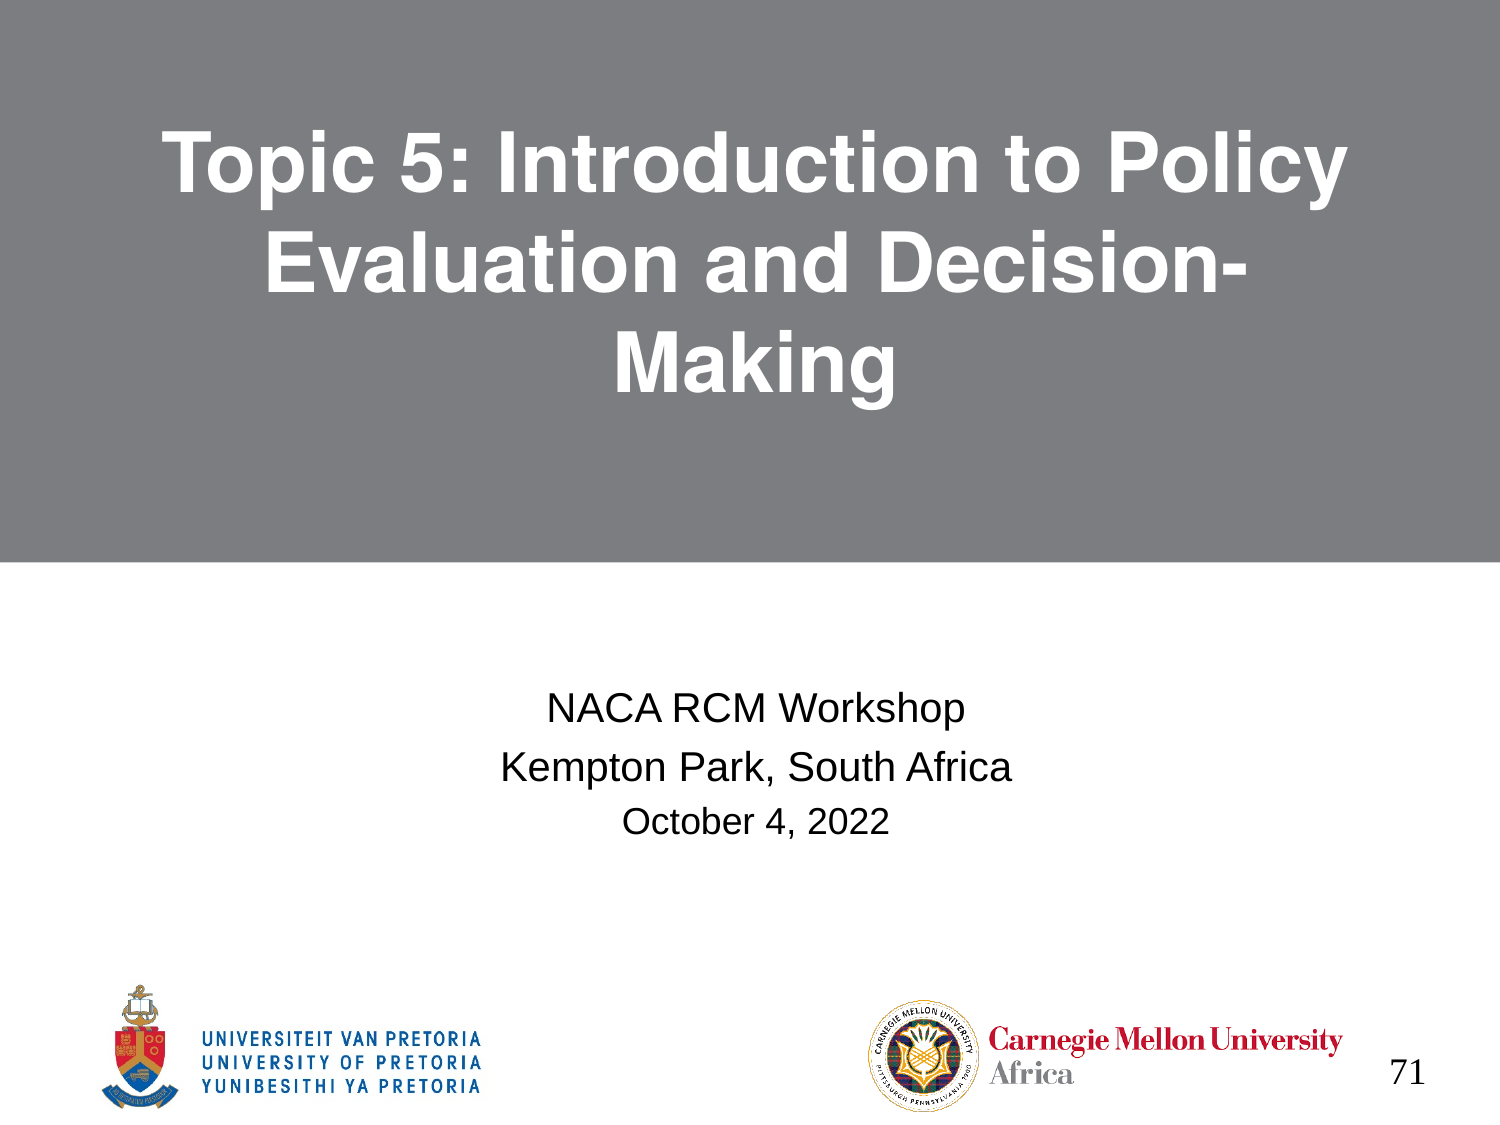

# Topic 5: Introduction to Policy Evaluation and Decision-Making
NACA RCM Workshop
Kempton Park, South Africa
October 4, 2022